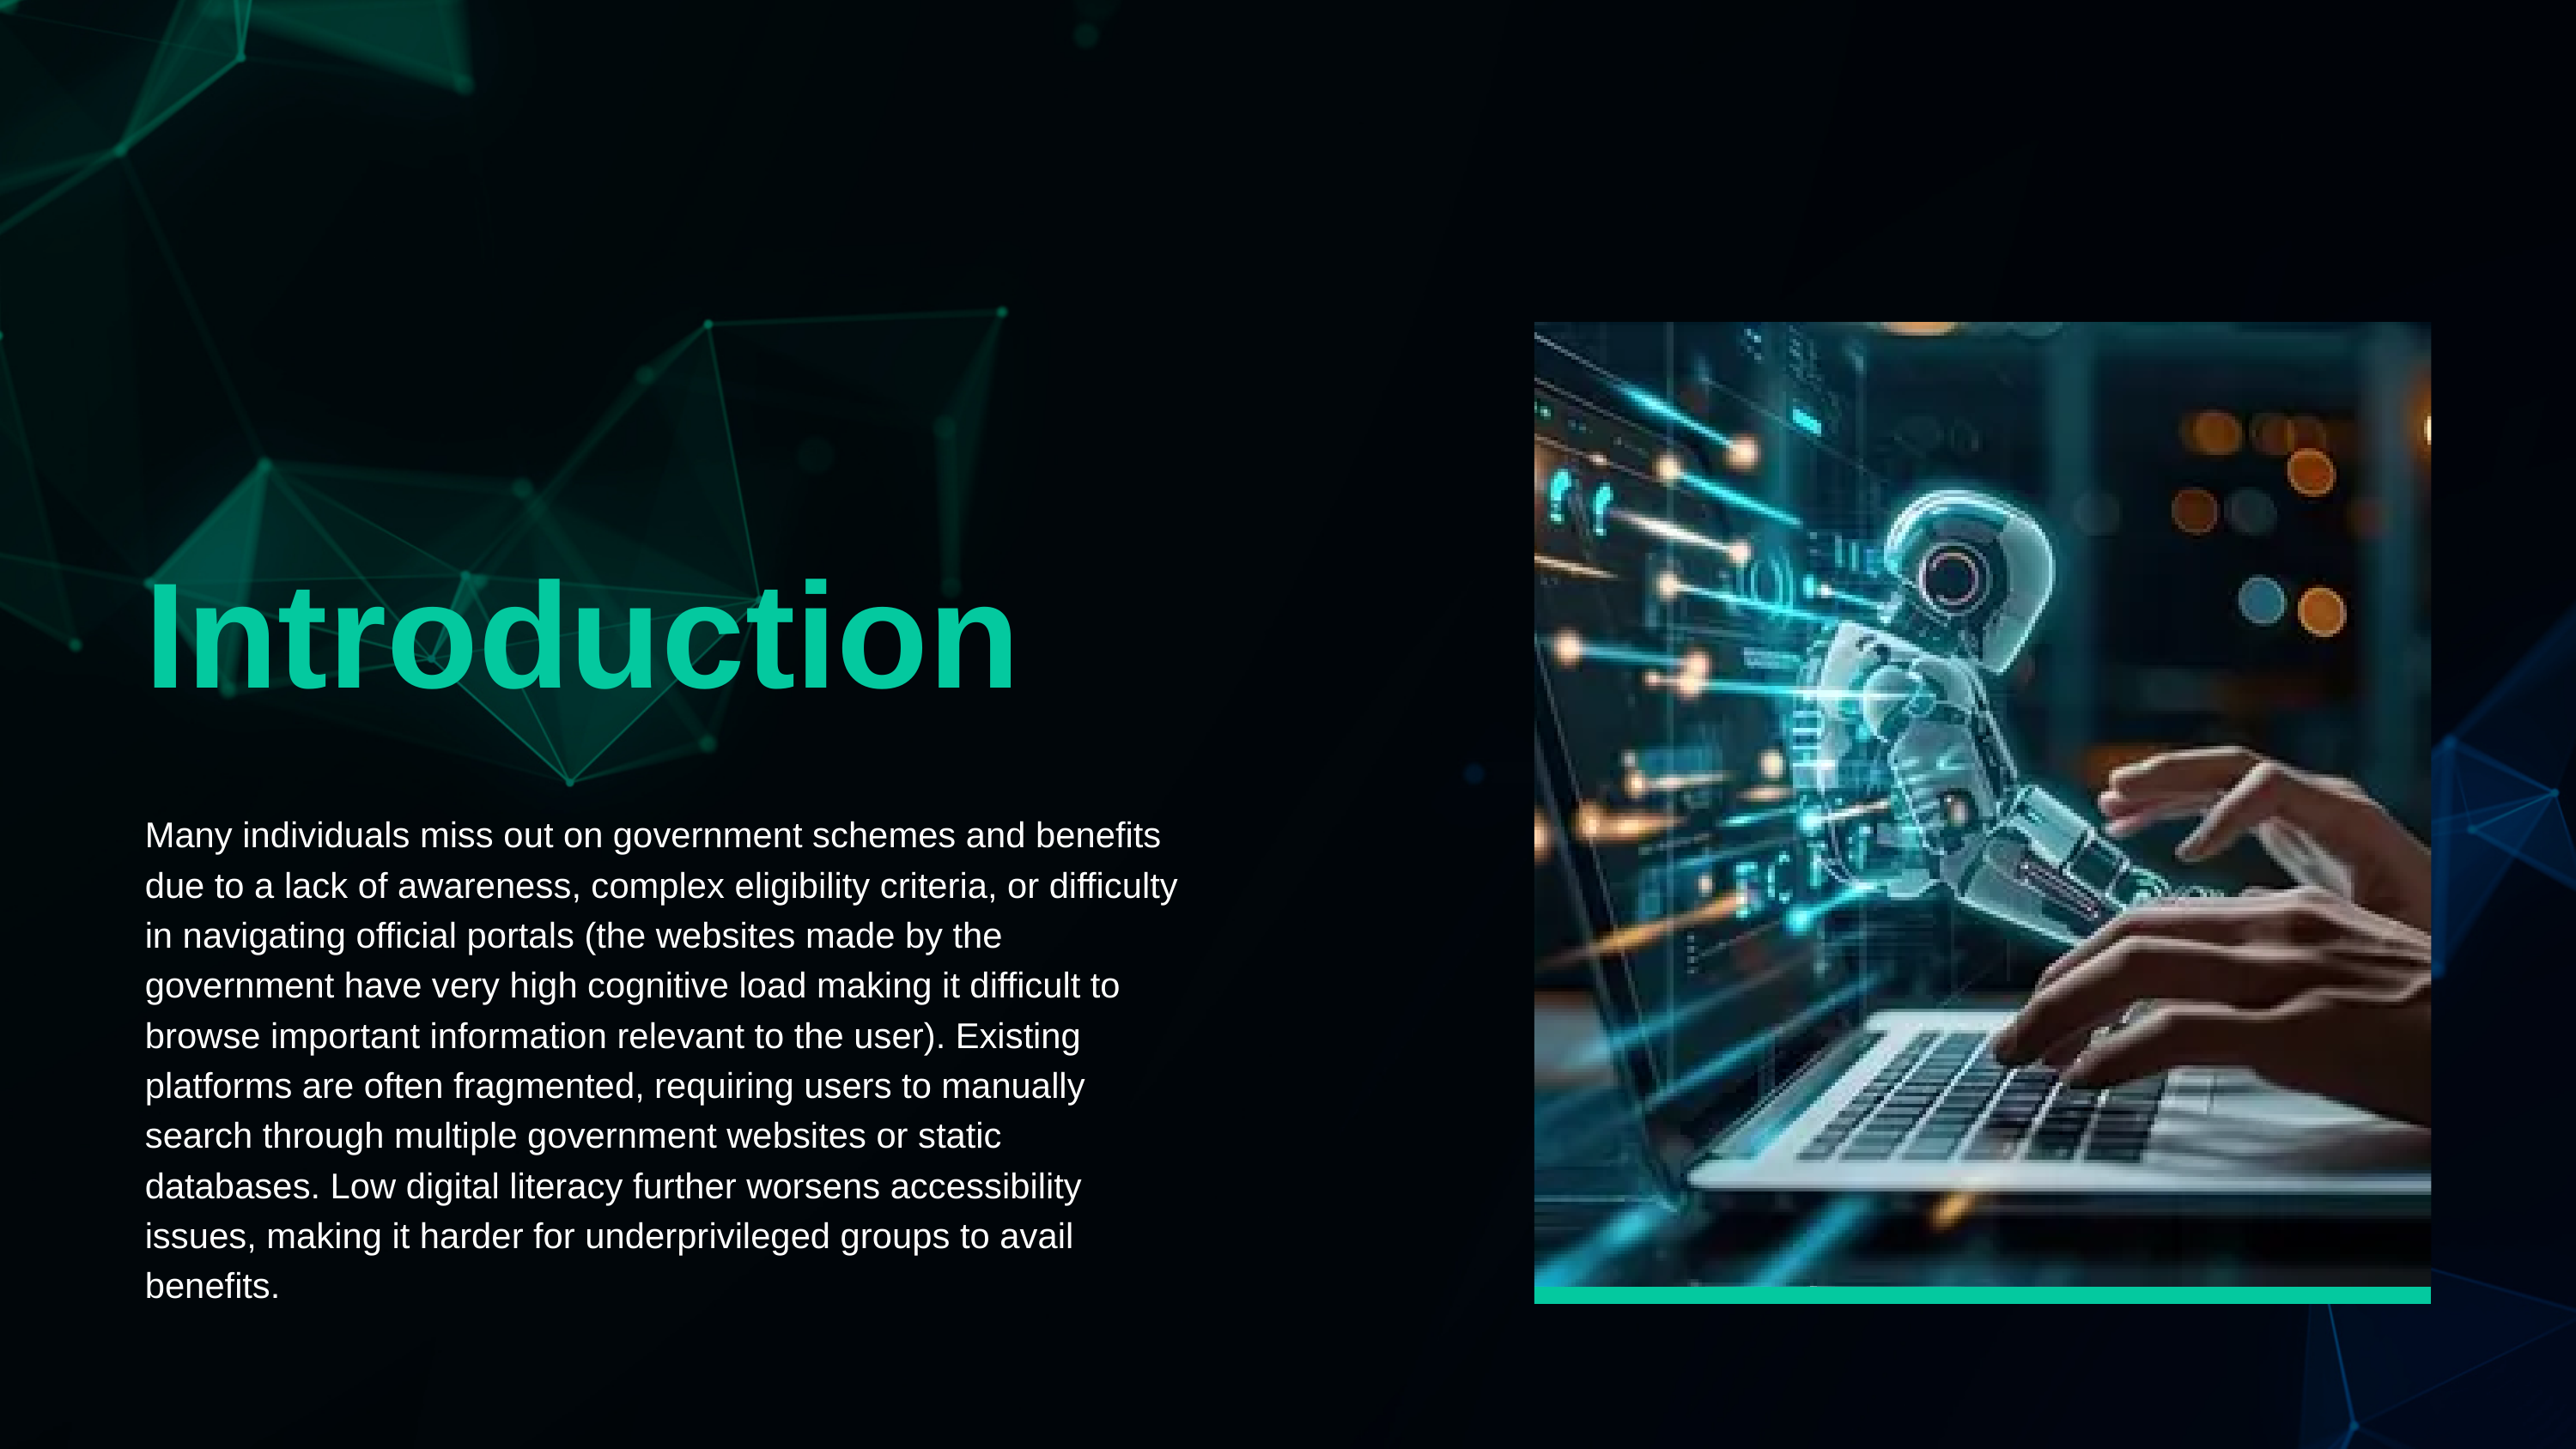

Introduction
Many individuals miss out on government schemes and benefits due to a lack of awareness, complex eligibility criteria, or difficulty in navigating official portals (the websites made by the government have very high cognitive load making it difficult to browse important information relevant to the user). Existing platforms are often fragmented, requiring users to manually search through multiple government websites or static databases. Low digital literacy further worsens accessibility issues, making it harder for underprivileged groups to avail benefits.